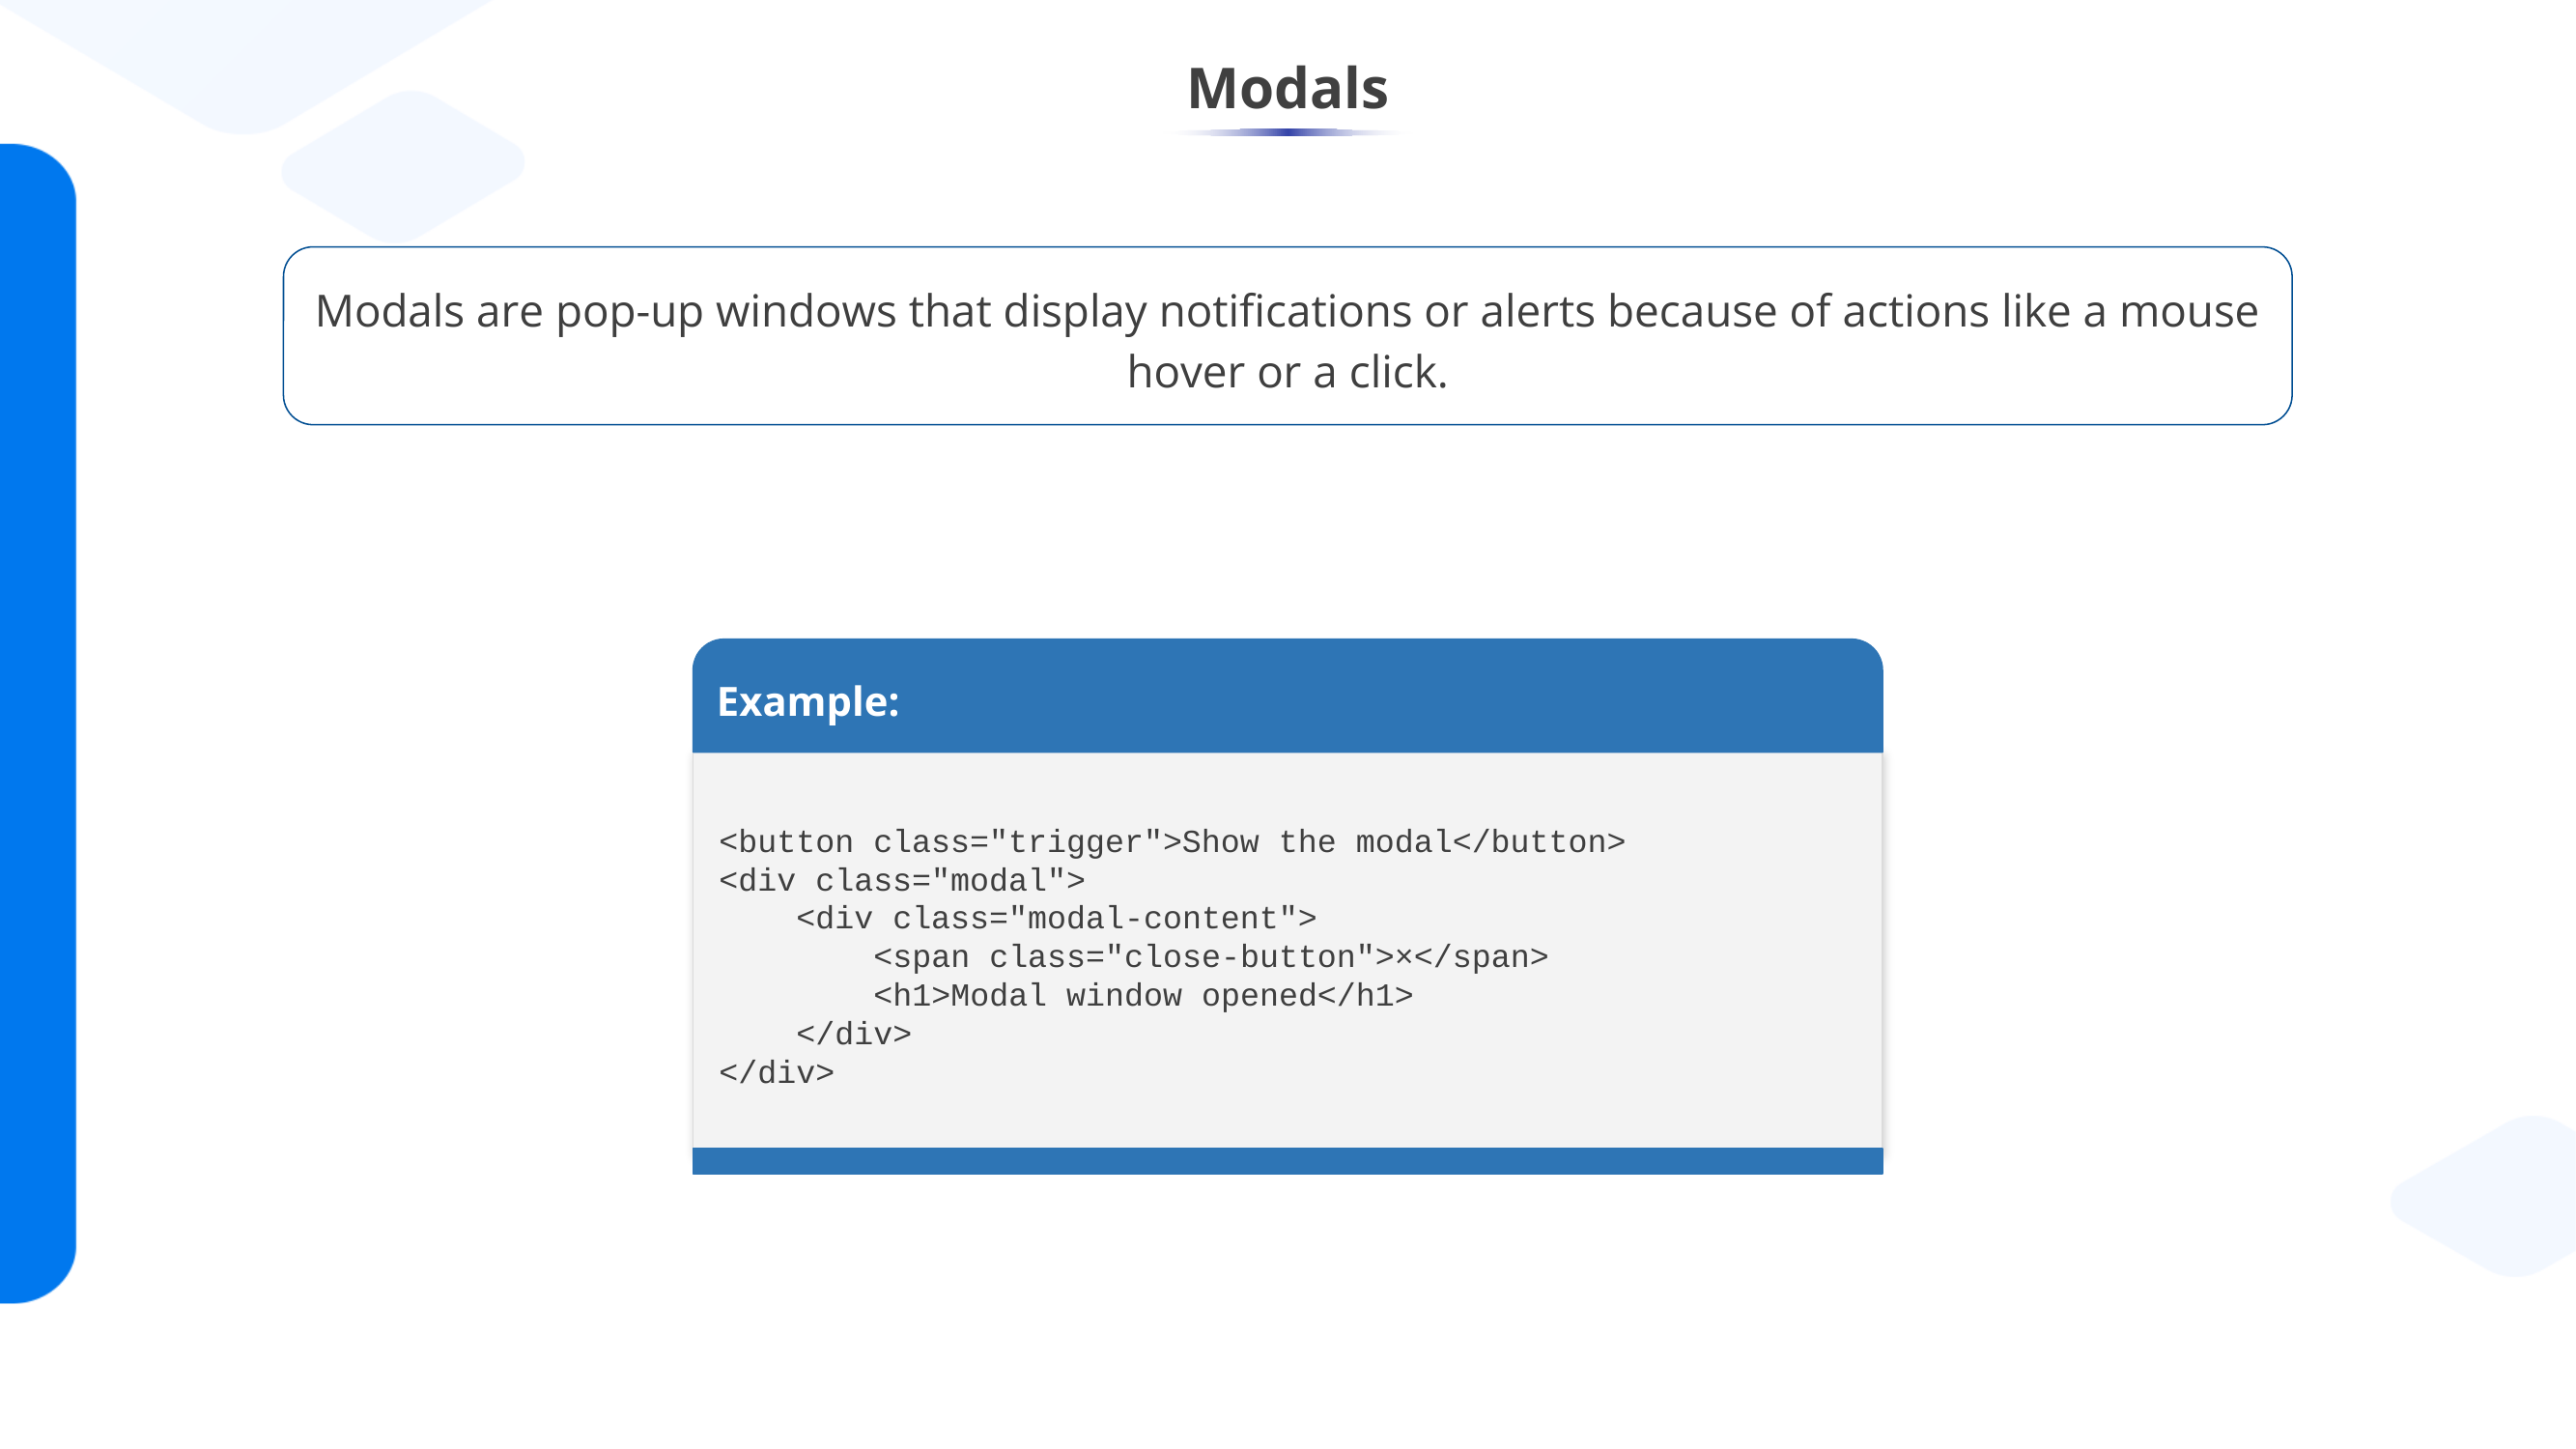

# Modals

Modals are pop-up windows that display notifications or alerts because of actions like a mouse hover or a click.
Example:
<button class="trigger">Show the modal</button>
<div class="modal">
    <div class="modal-content">
        <span class="close-button">×</span>
        <h1>Modal window opened</h1>
    </div>
</div>